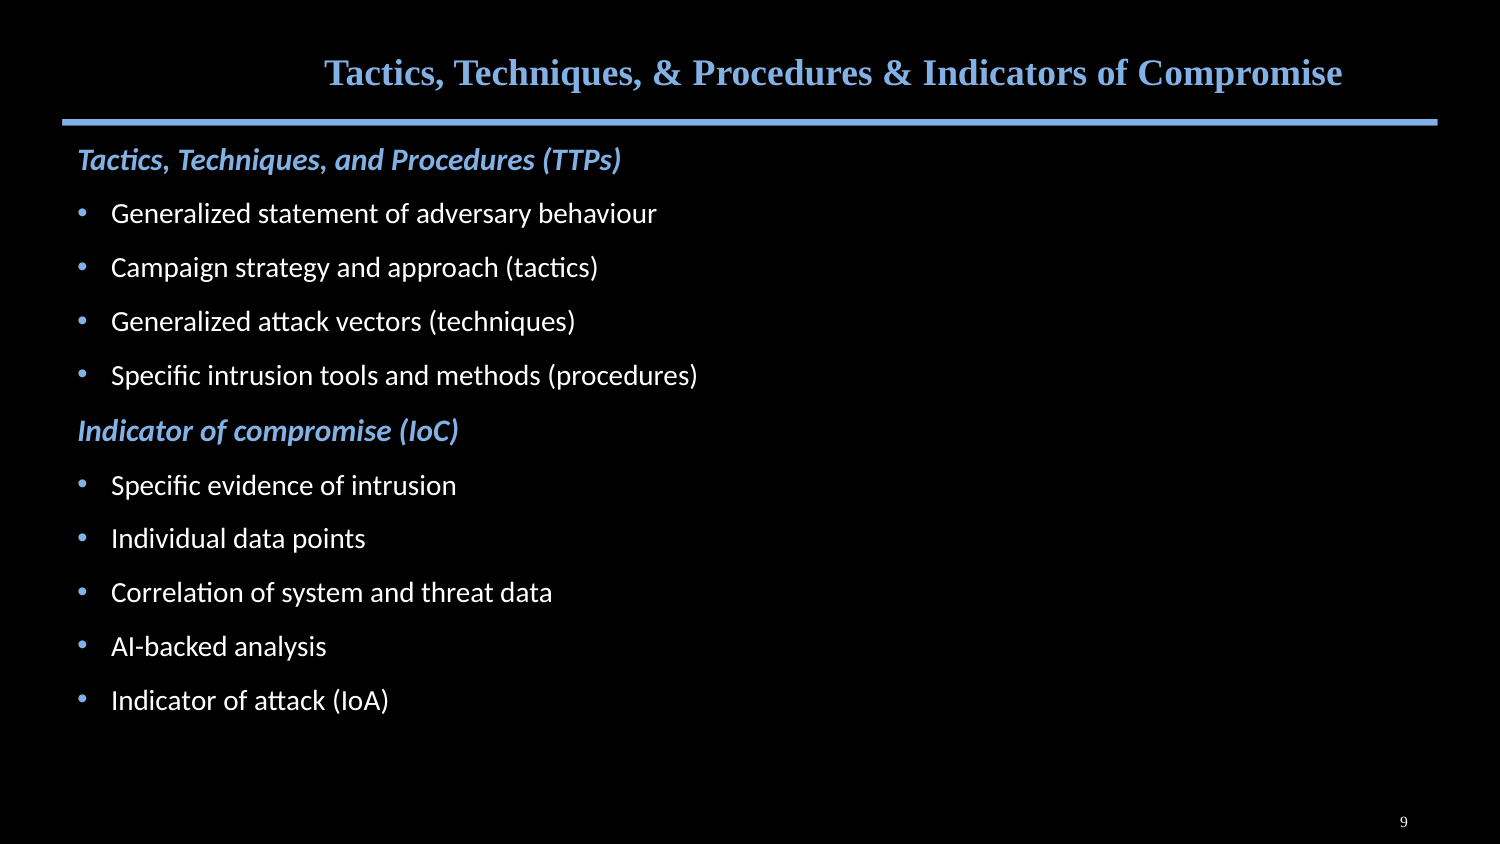

# Tactics, Techniques, & Procedures & Indicators of Compromise
Tactics, Techniques, and Procedures (TTPs)
Generalized statement of adversary behaviour
Campaign strategy and approach (tactics)
Generalized attack vectors (techniques)
Specific intrusion tools and methods (procedures)
Indicator of compromise (IoC)
Specific evidence of intrusion
Individual data points
Correlation of system and threat data
AI-backed analysis
Indicator of attack (IoA)
9